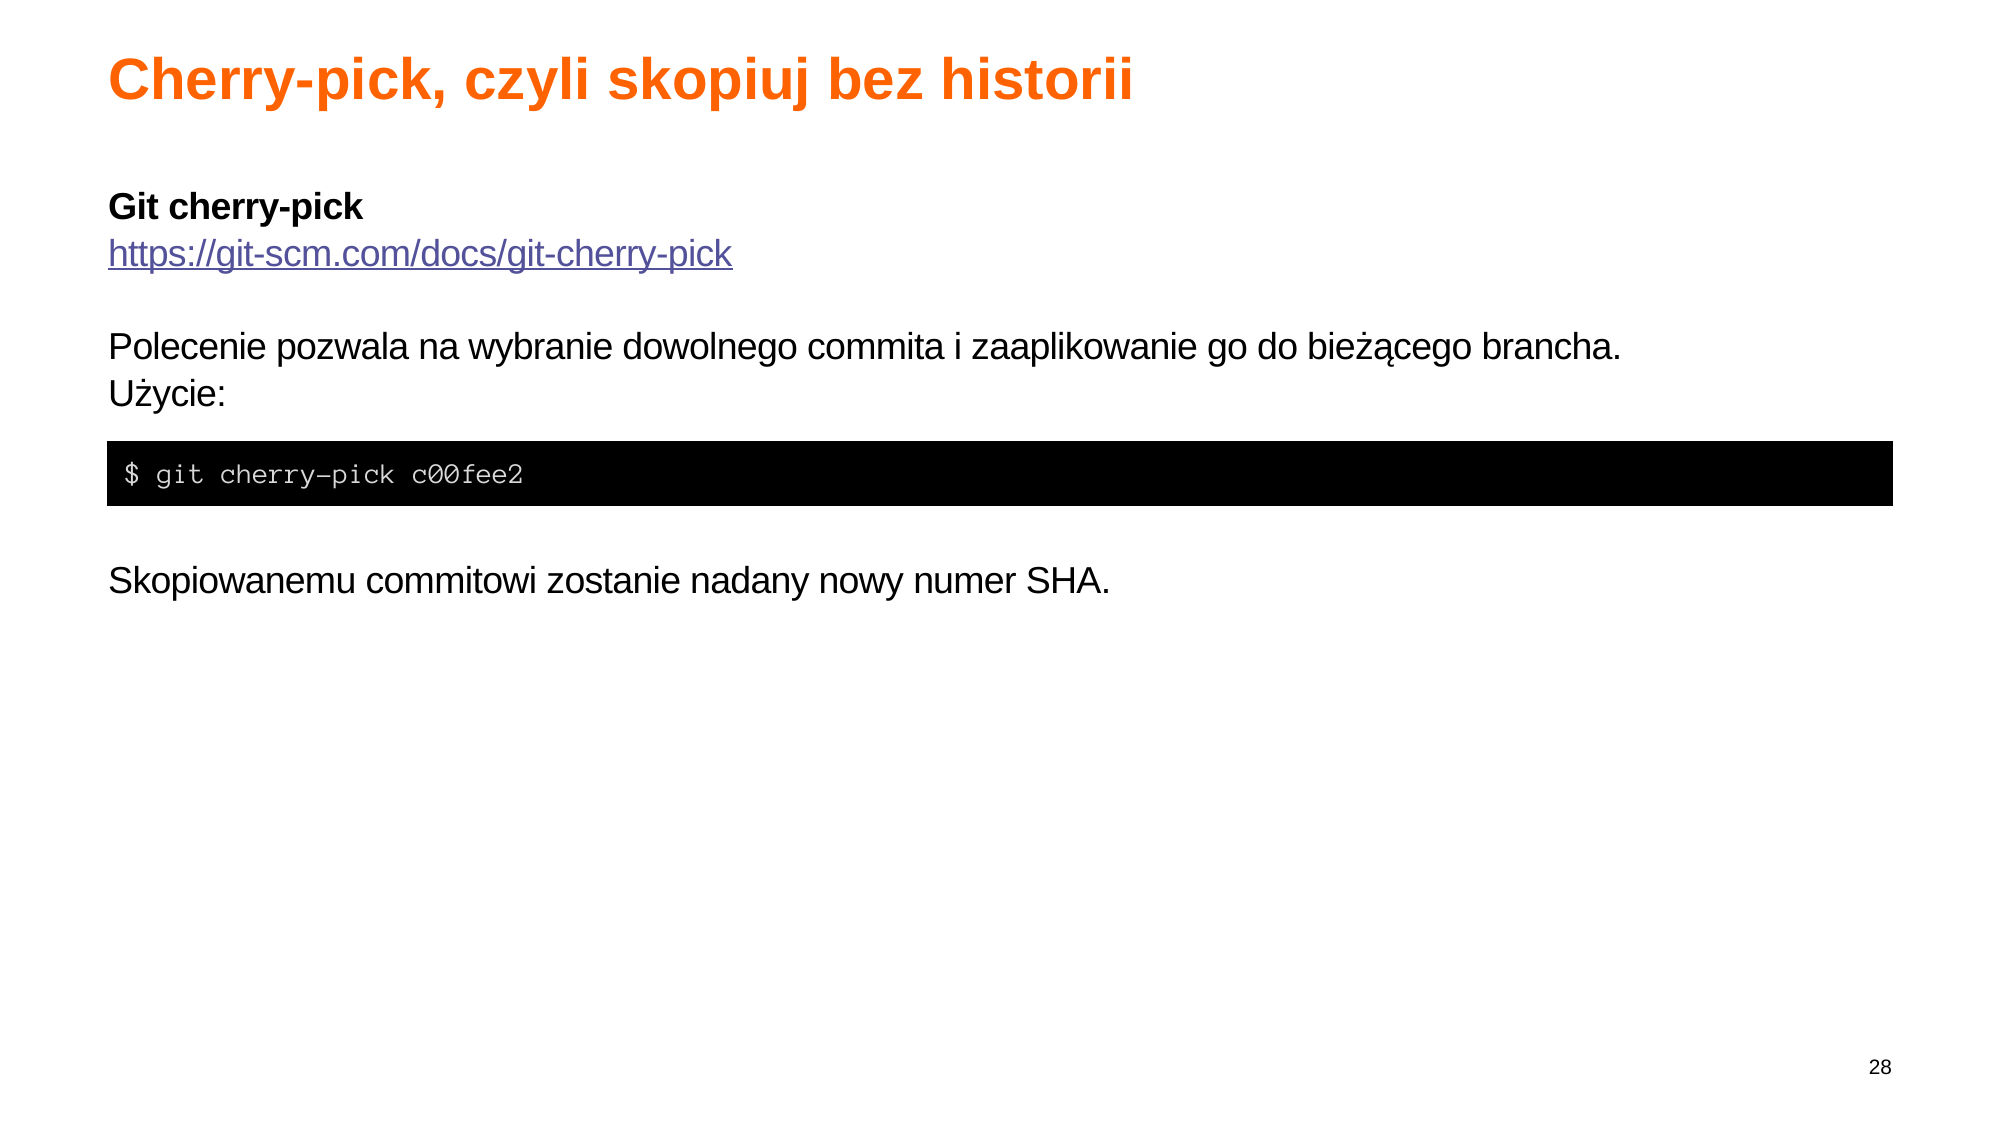

# Cherry-pick, czyli skopiuj bez historii
Git cherry-pick
https://git-scm.com/docs/git-cherry-pick

Polecenie pozwala na wybranie dowolnego commita i zaaplikowanie go do bieżącego brancha.
Użycie:

Skopiowanemu commitowi zostanie nadany nowy numer SHA.

$ git cherry-pick c00fee2

28